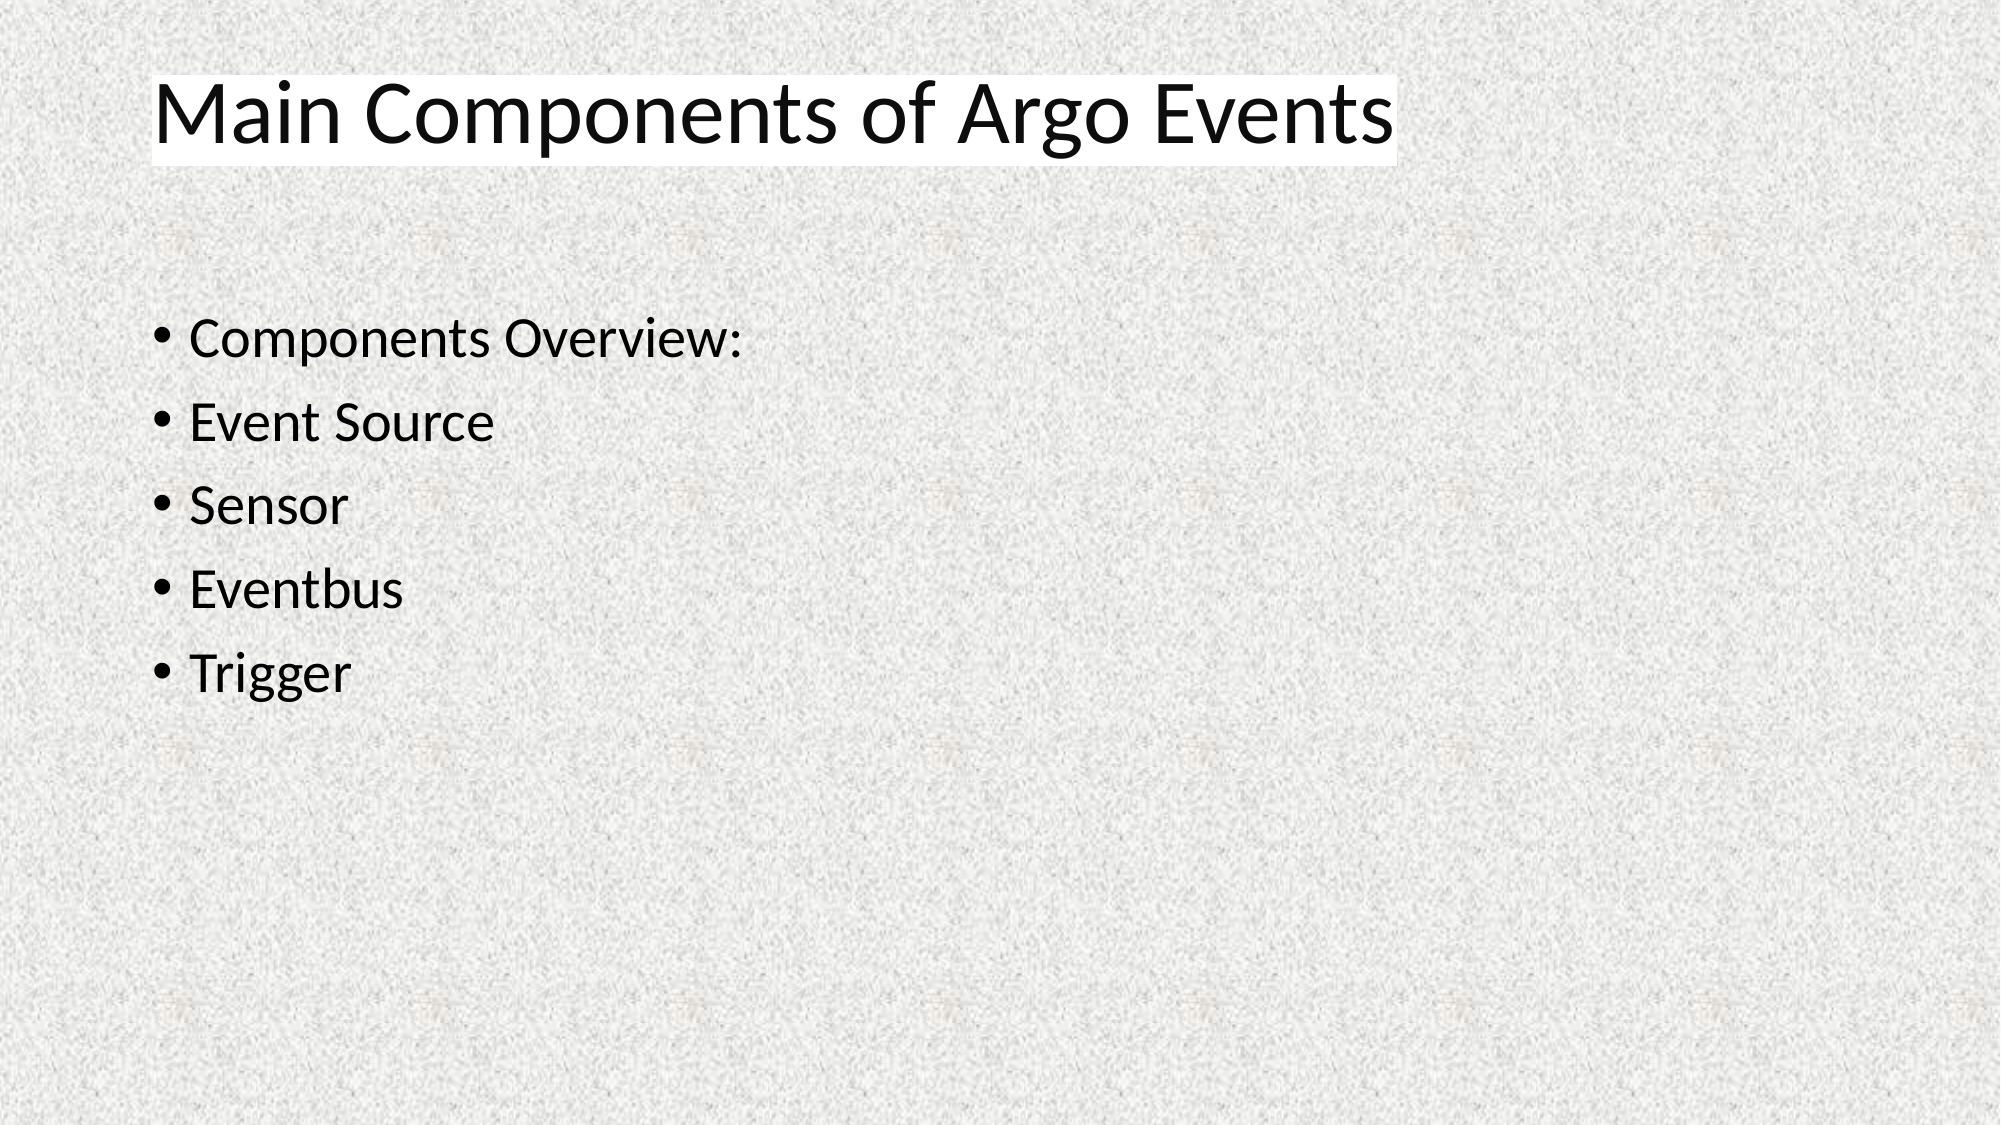

# Main Components of Argo Events
Components Overview:
Event Source
Sensor
Eventbus
Trigger